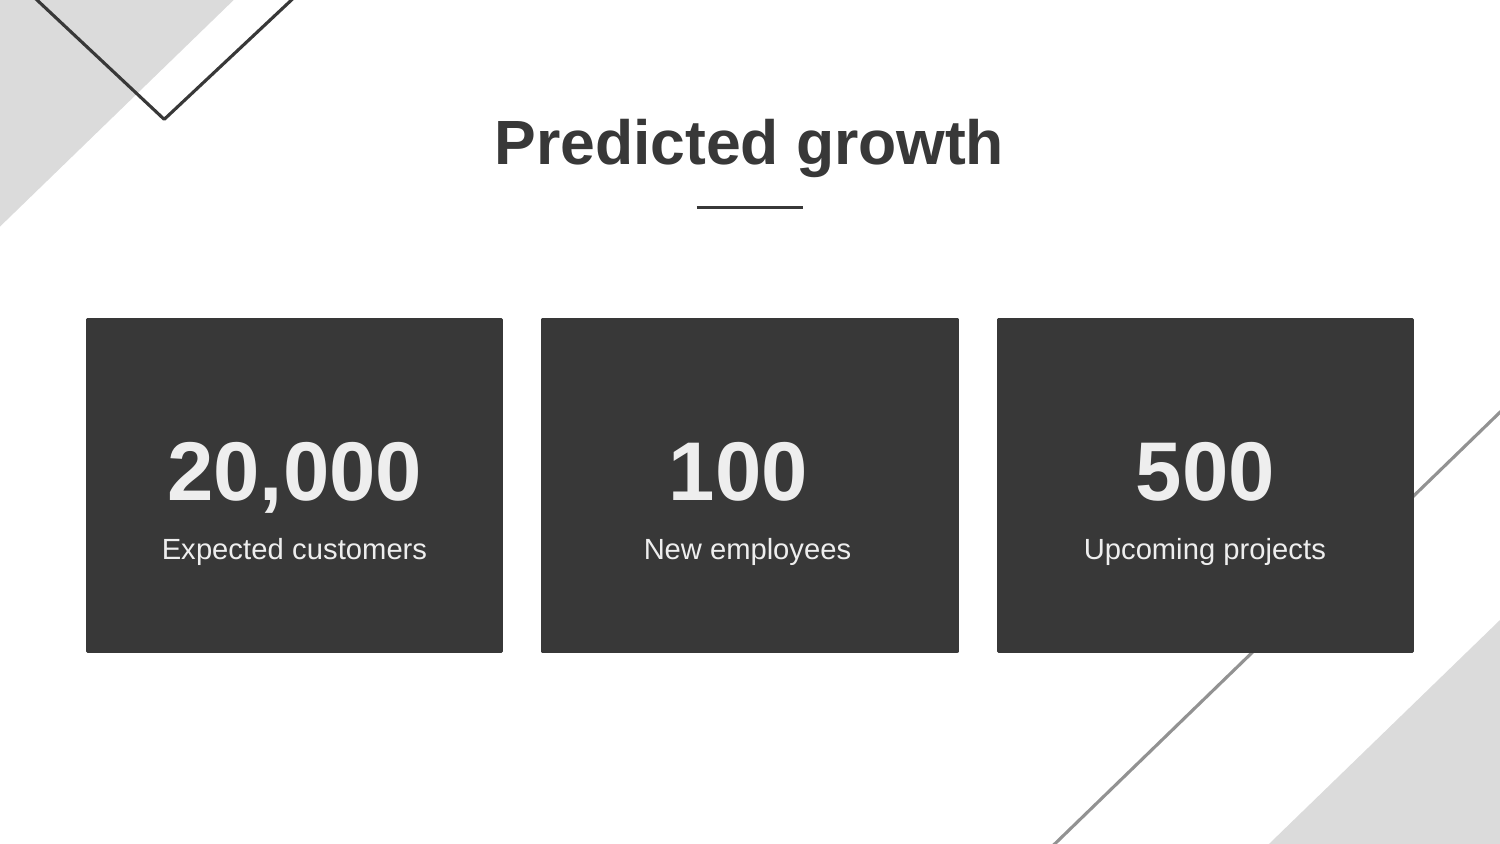

Predicted growth
# 20,000
100
500
Expected customers
New employees
Upcoming projects